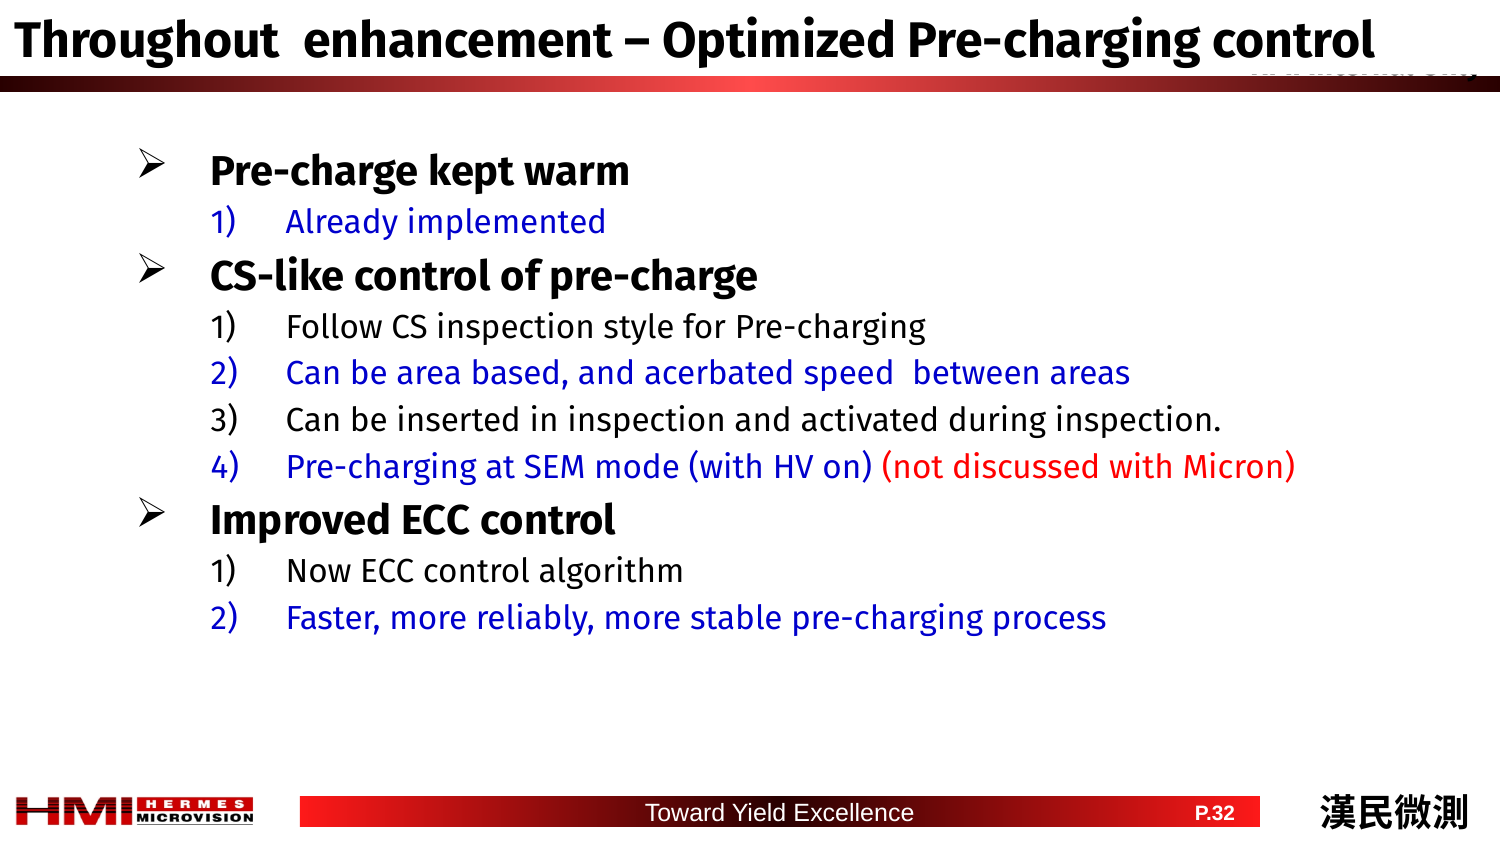

Throughout  enhancement – Optimized Pre-charging control
Pre-charge kept warm
Already implemented
CS-like control of pre-charge
Follow CS inspection style for Pre-charging
Can be area based, and acerbated speed  between areas
Can be inserted in inspection and activated during inspection.
Pre-charging at SEM mode (with HV on) (not discussed with Micron)
Improved ECC control
Now ECC control algorithm
Faster, more reliably, more stable pre-charging process